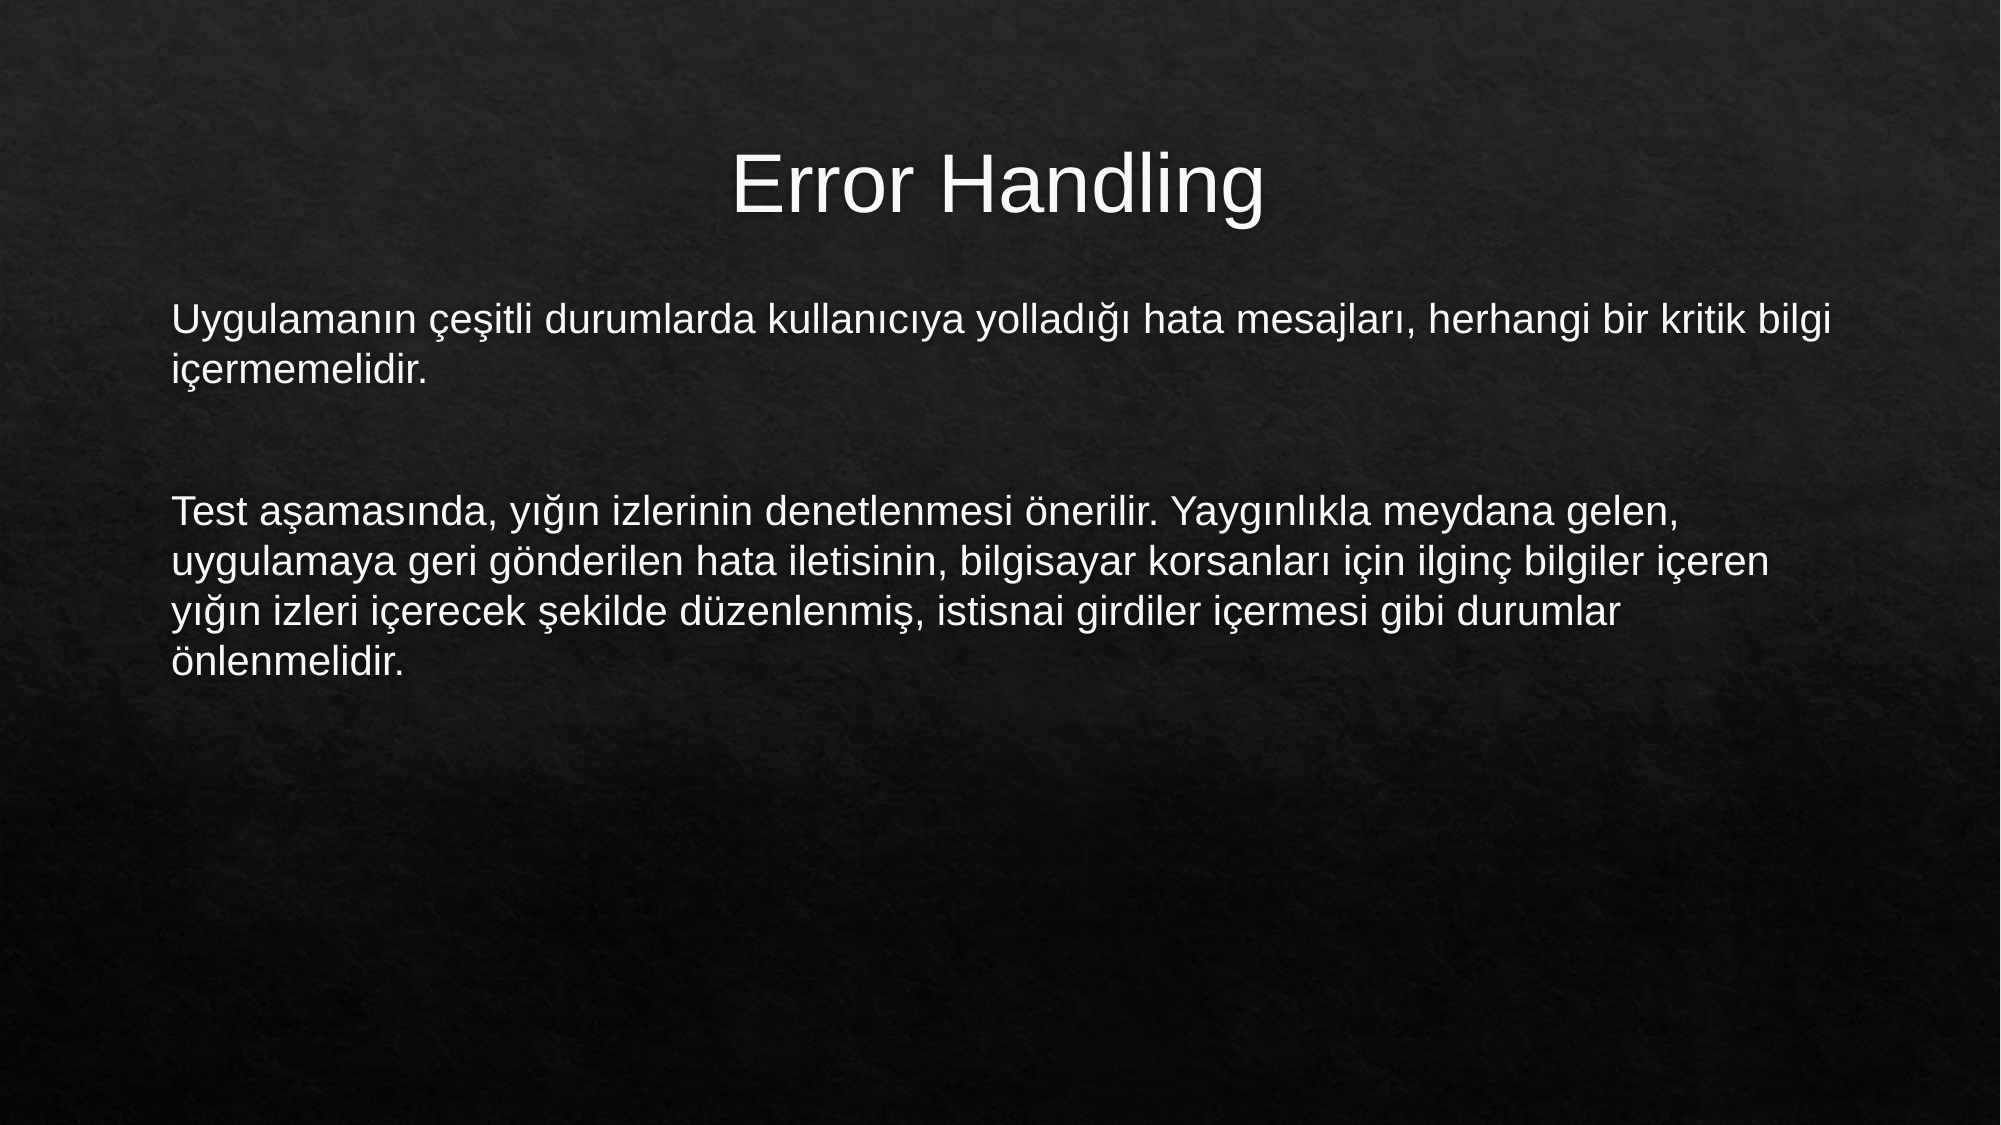

# Error Handling
Uygulamanın çeşitli durumlarda kullanıcıya yolladığı hata mesajları, herhangi bir kritik bilgi içermemelidir.

Test aşamasında, yığın izlerinin denetlenmesi önerilir. Yaygınlıkla meydana gelen, uygulamaya geri gönderilen hata iletisinin, bilgisayar korsanları için ilginç bilgiler içeren yığın izleri içerecek şekilde düzenlenmiş, istisnai girdiler içermesi gibi durumlar önlenmelidir.